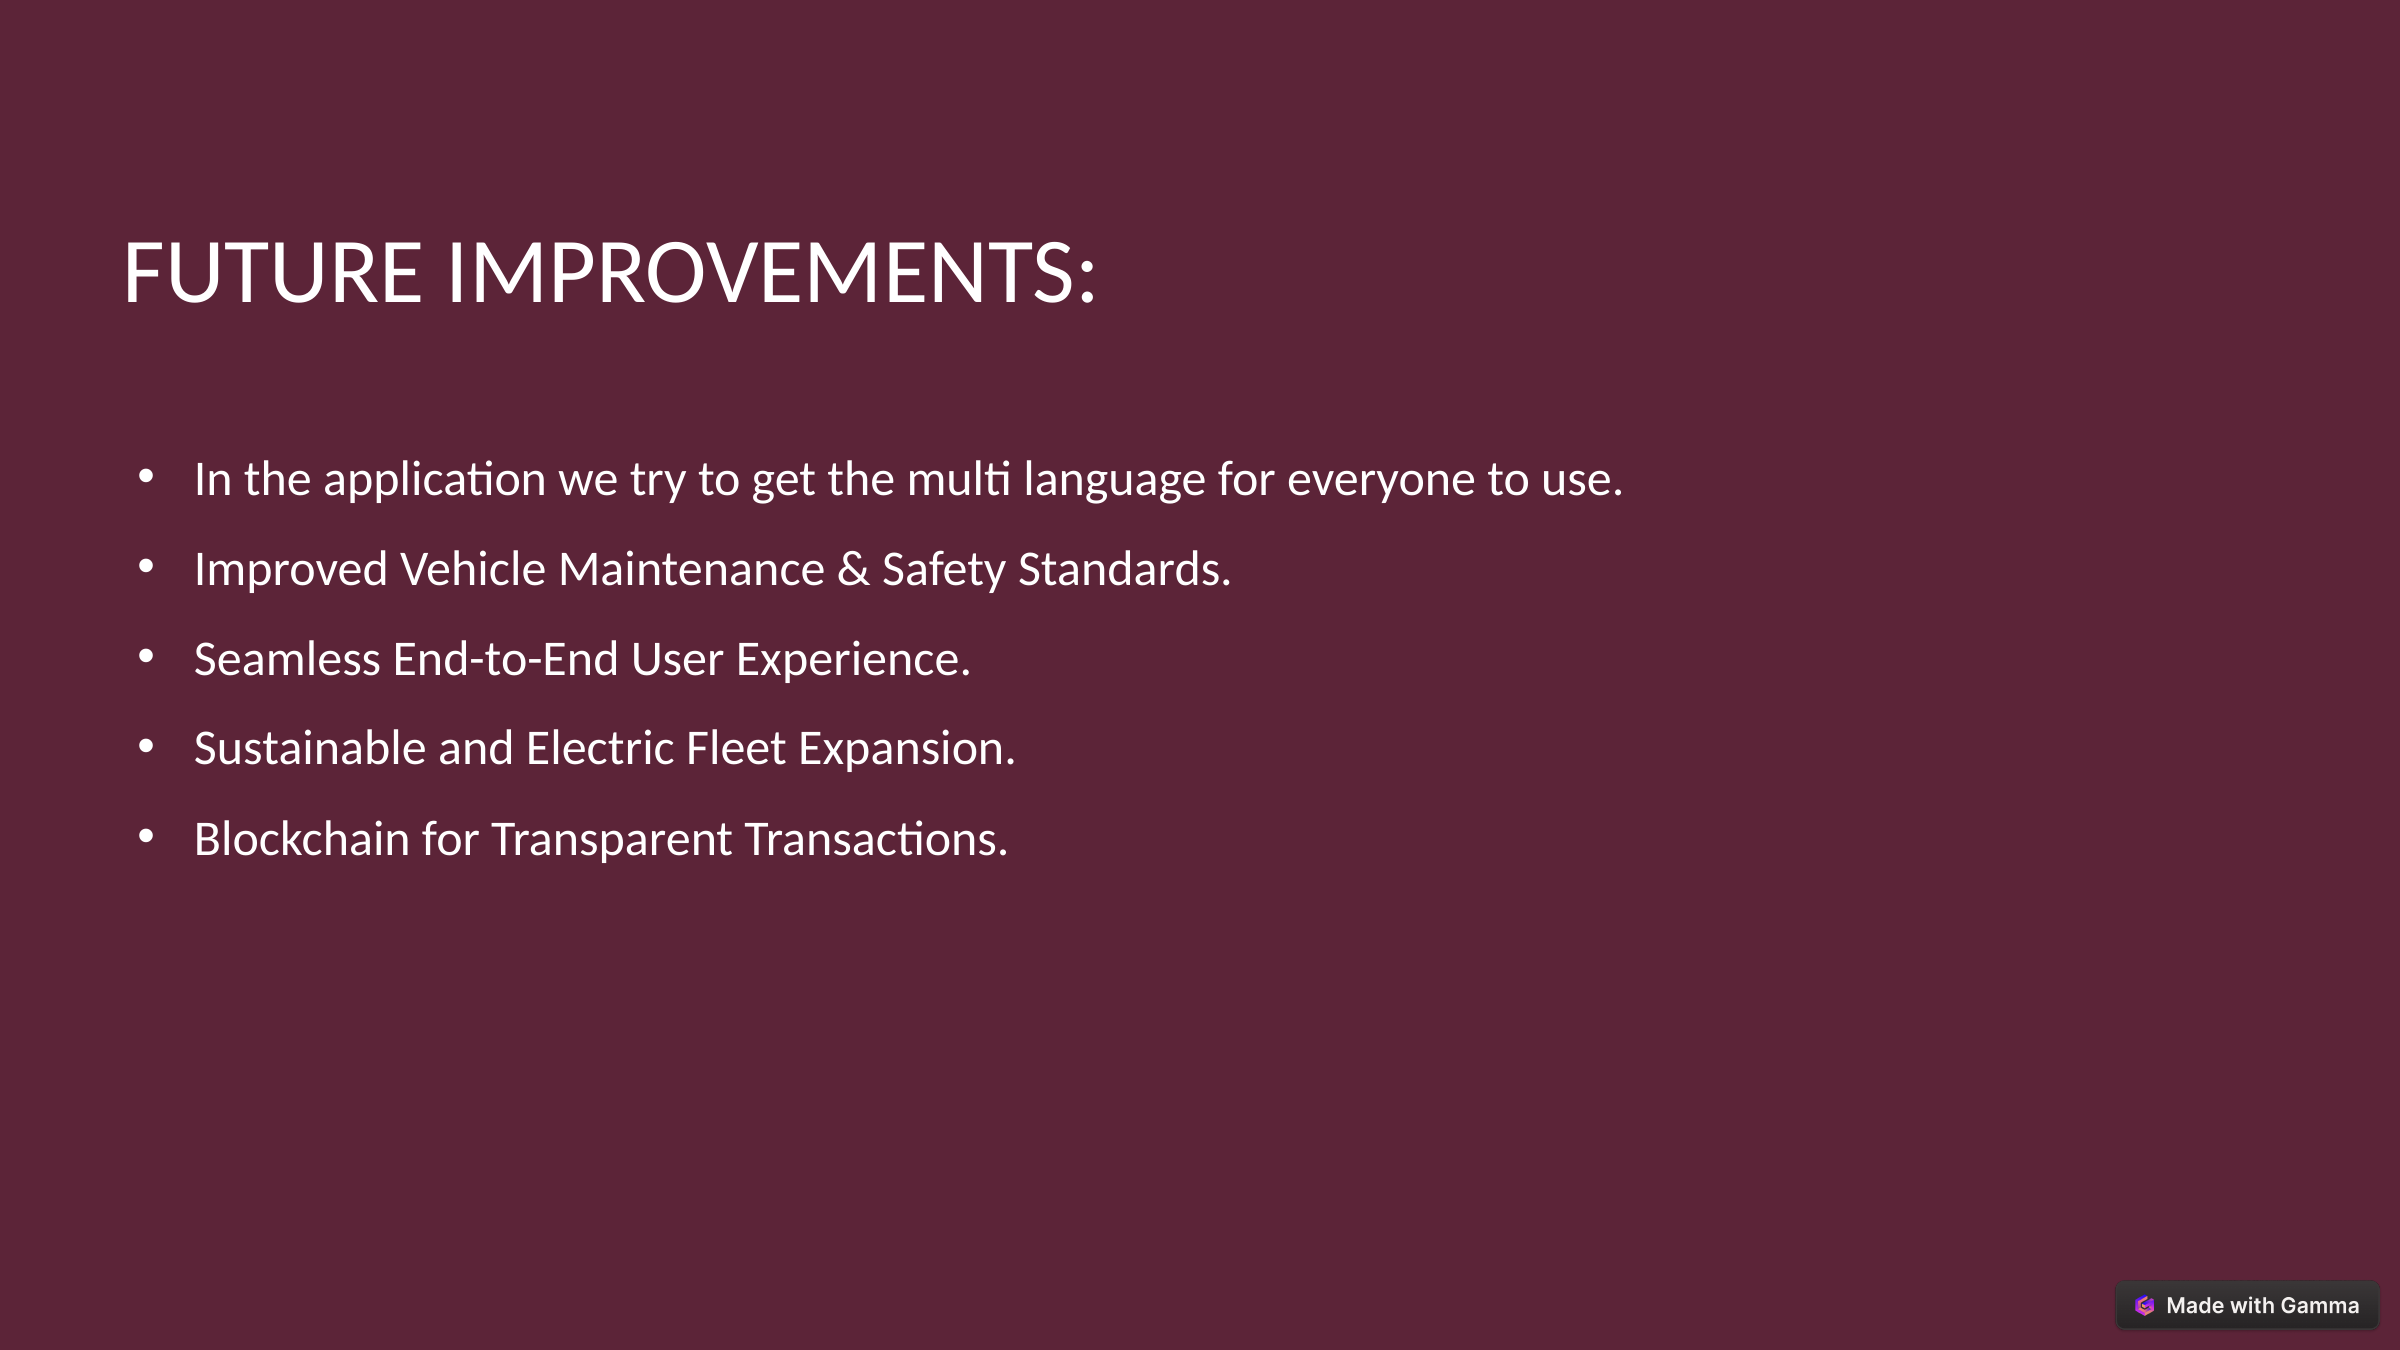

FUTURE IMPROVEMENTS:

In the application we try to get the multi language for everyone to use.
Improved Vehicle Maintenance & Safety Standards.
Seamless End-to-End User Experience.
Sustainable and Electric Fleet Expansion.
Blockchain for Transparent Transactions.